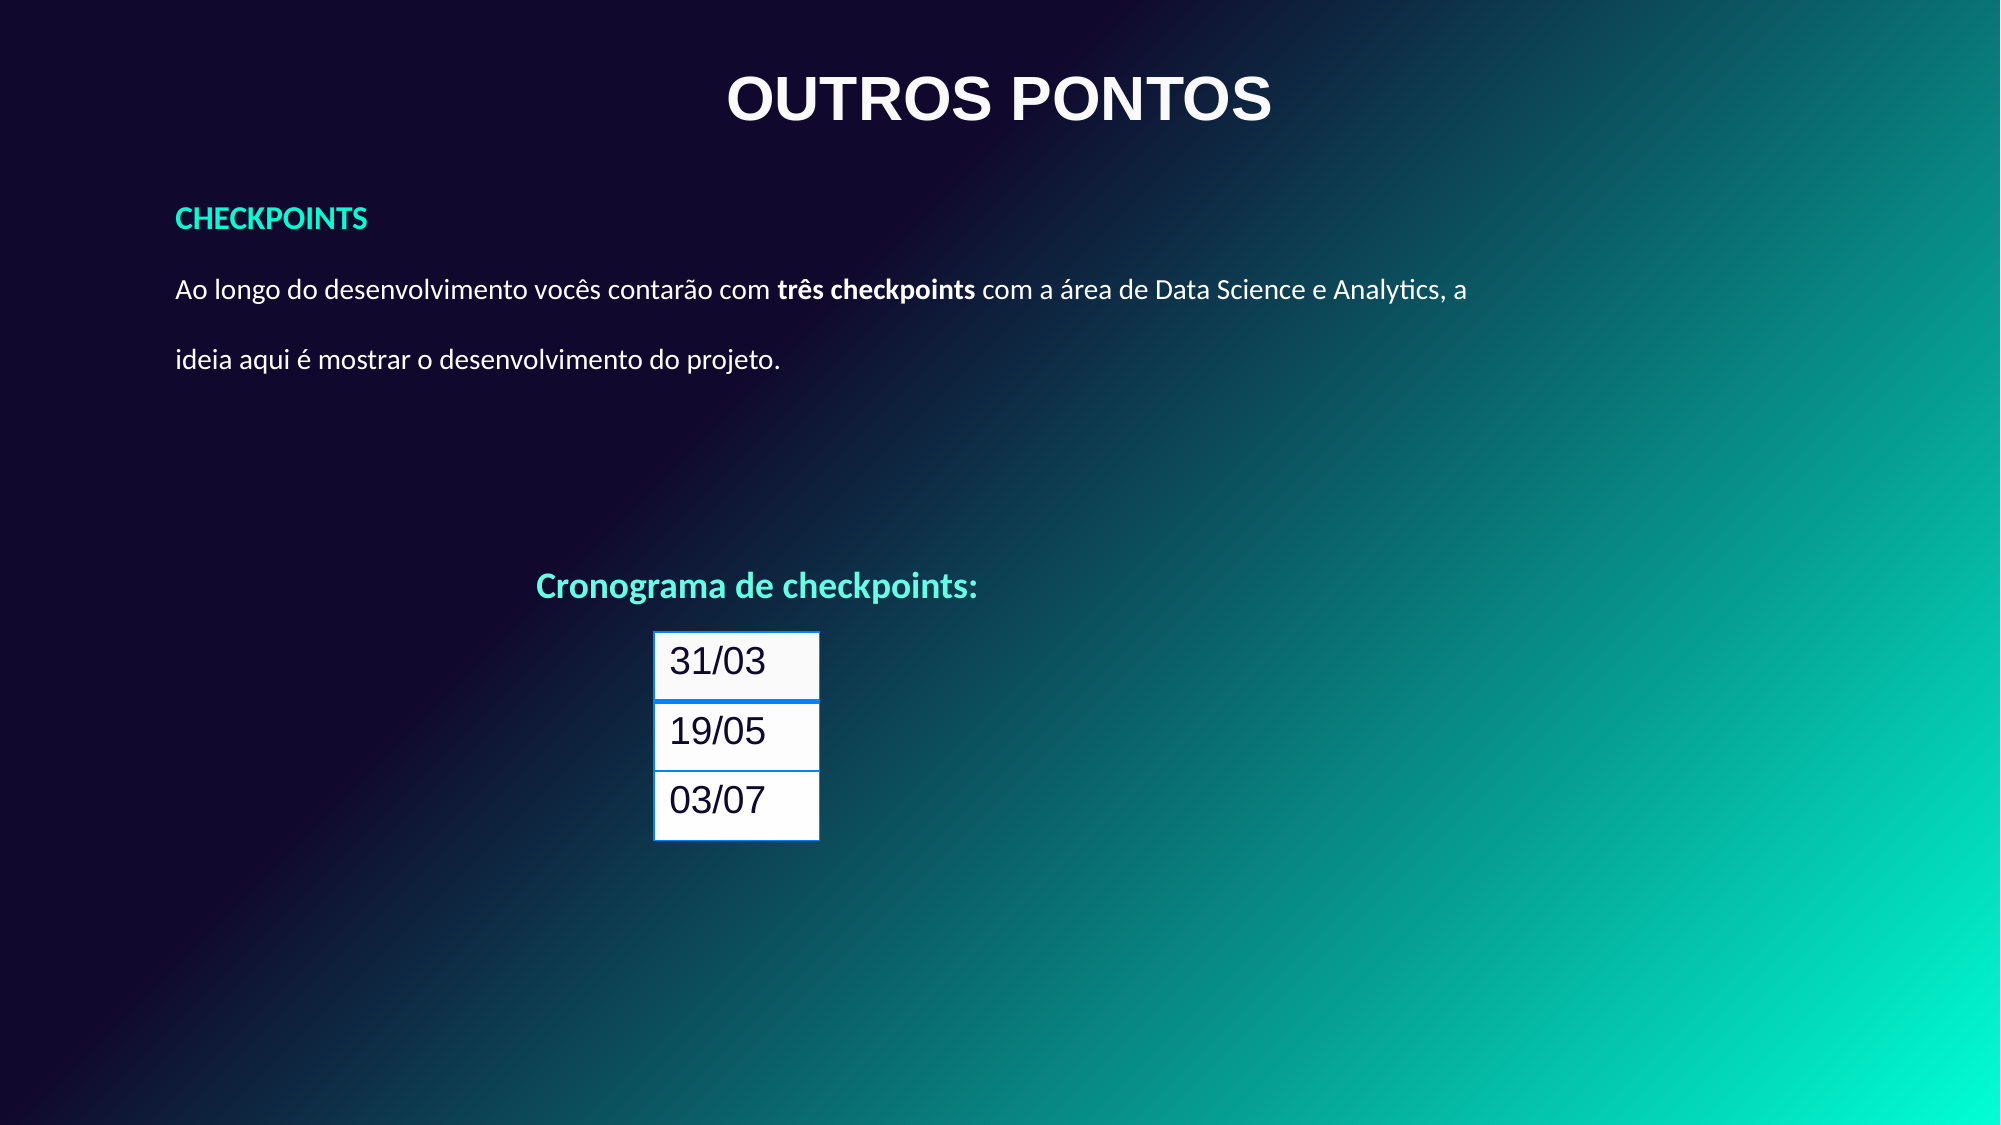

OUTROS PONTOS
CHECKPOINTS
Ao longo do desenvolvimento vocês contarão com três checkpoints com a área de Data Science e Analytics, a ideia aqui é mostrar o desenvolvimento do projeto.

Cronograma de checkpoints:
| 31/03 |
| --- |
| 19/05 |
| 03/07 |